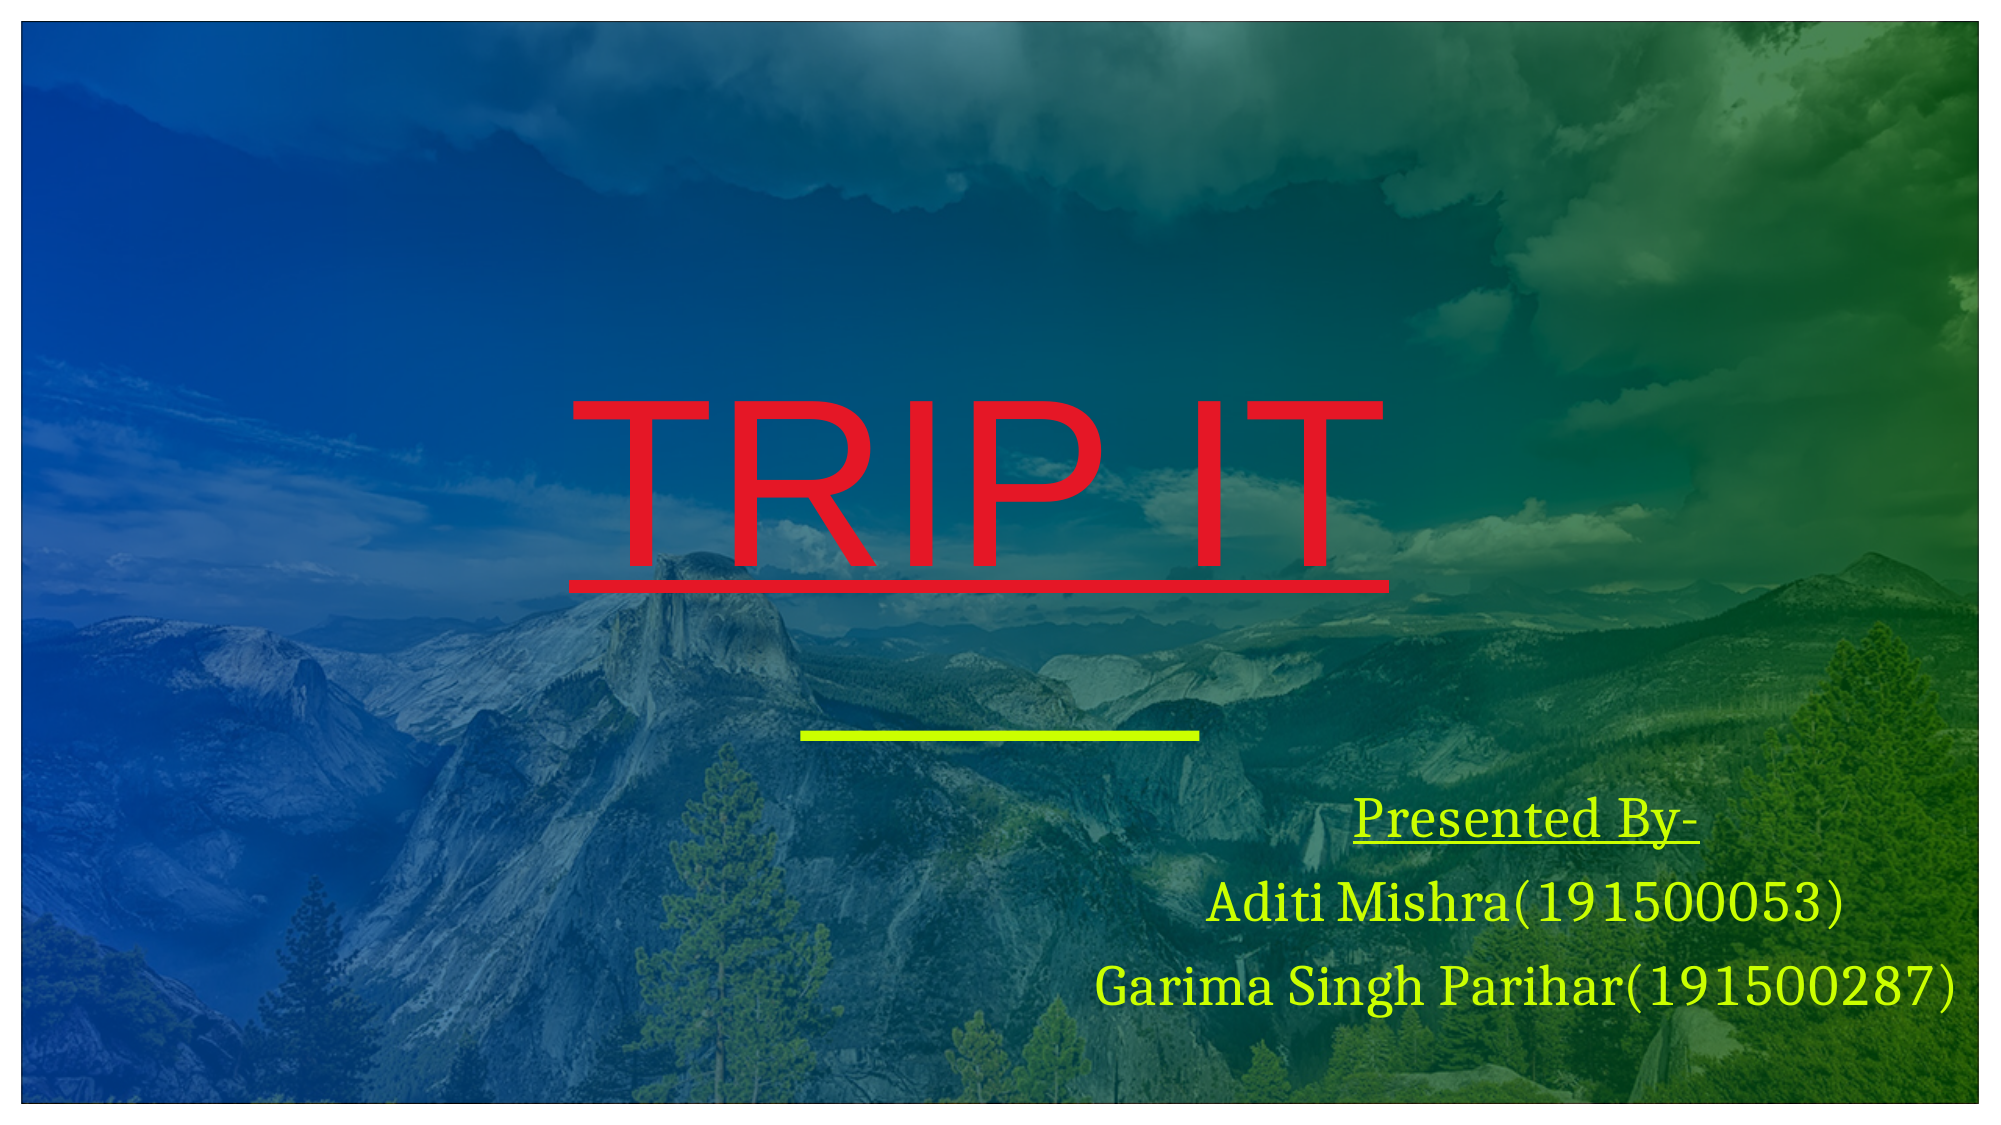

# TRIP IT
Presented By-
Aditi Mishra(191500053)
Garima Singh Parihar(191500287)